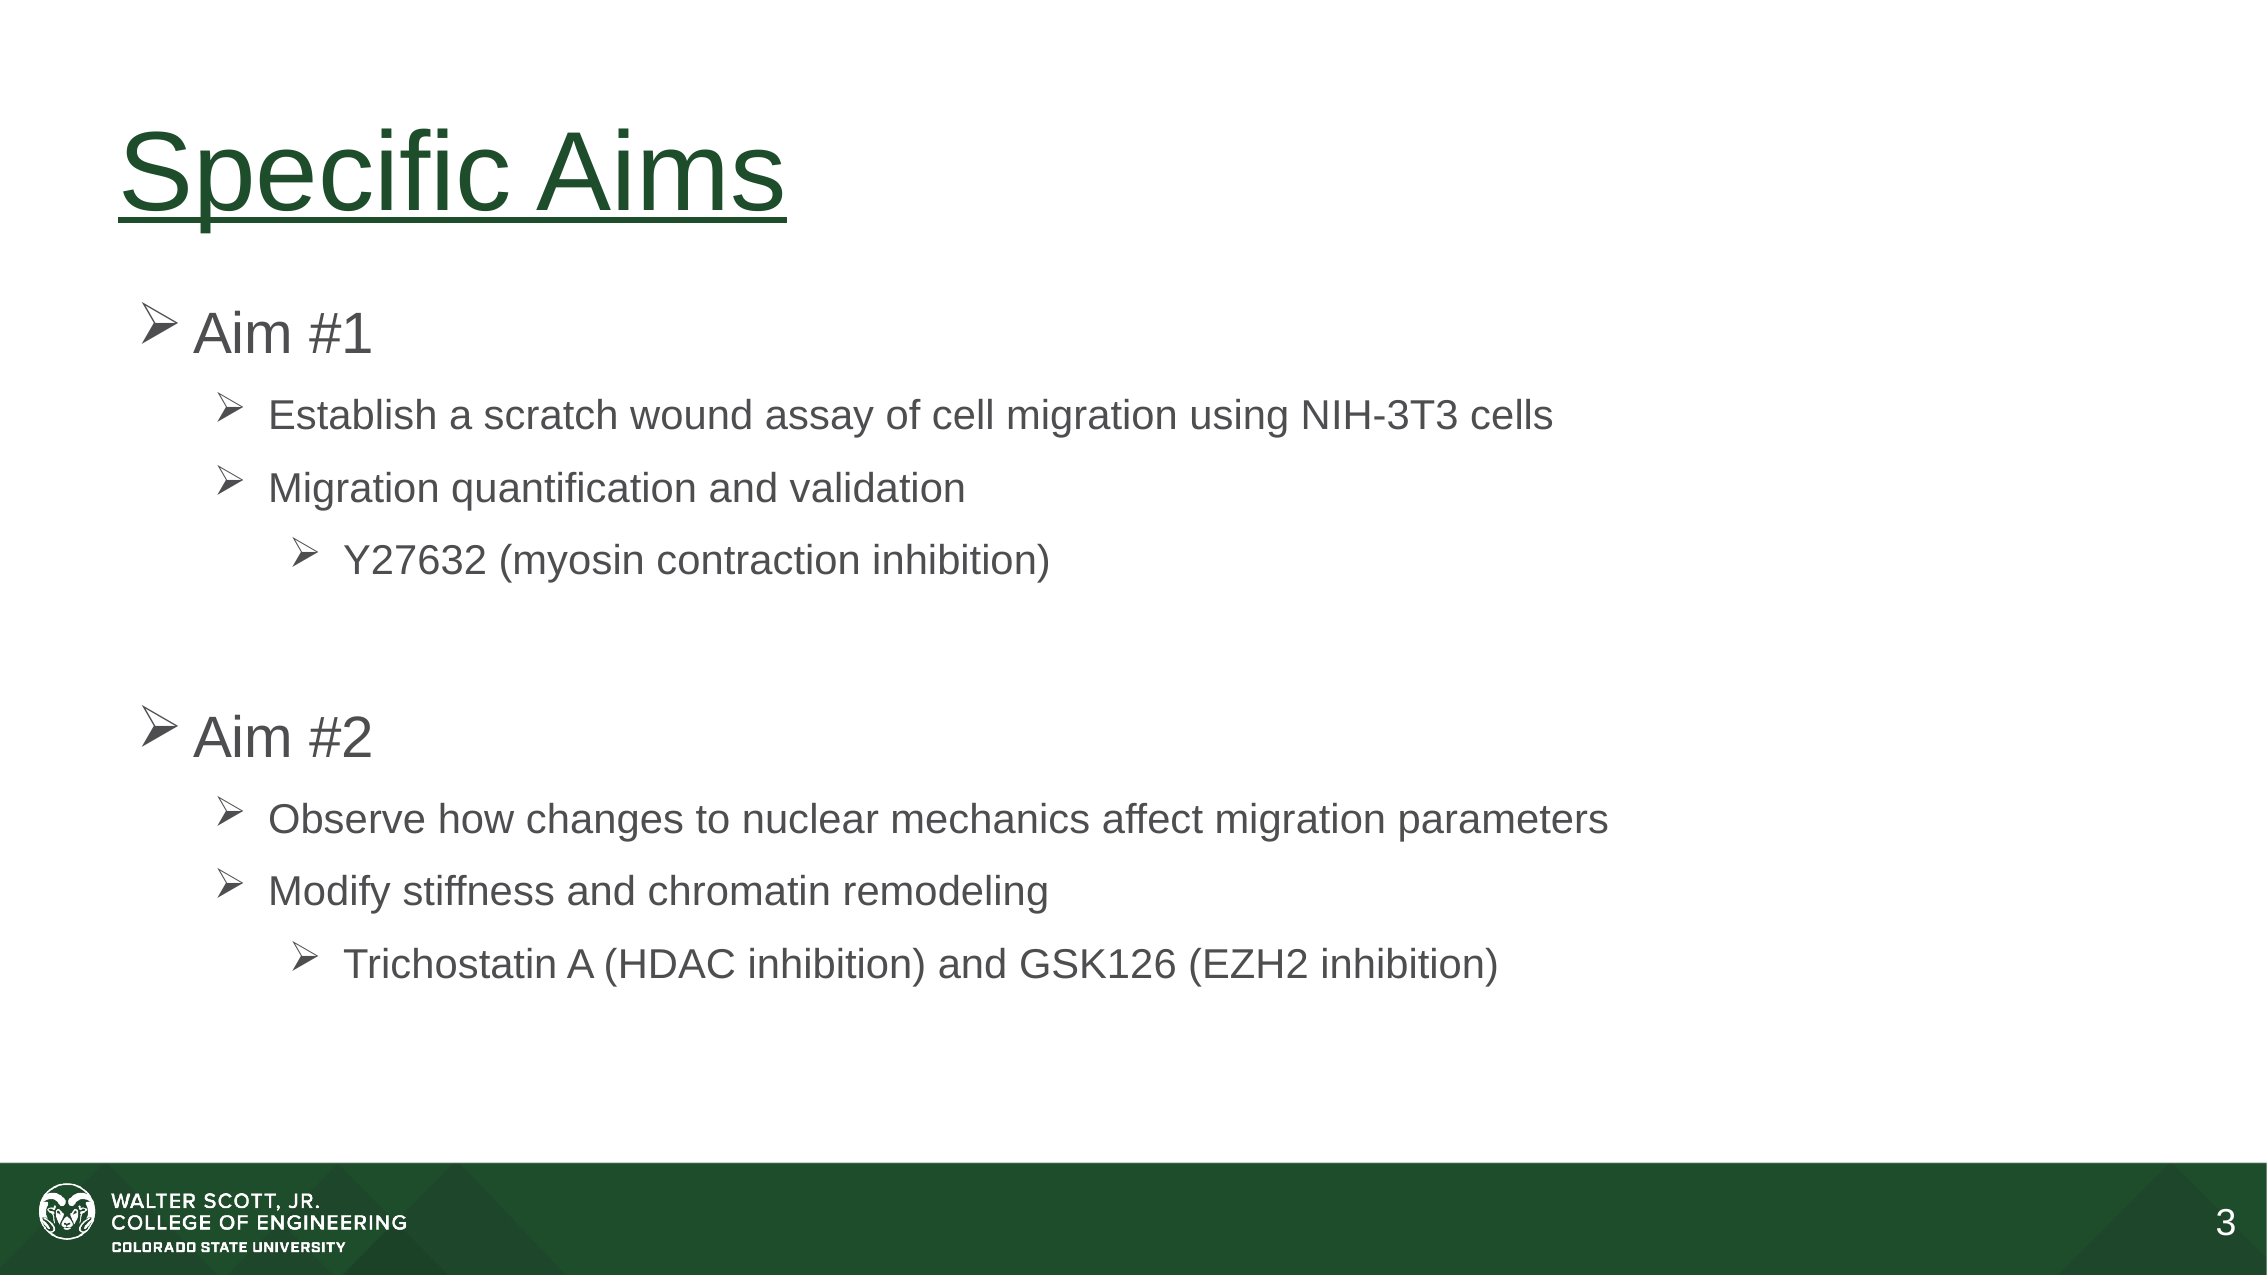

# Specific Aims
Aim #1
Establish a scratch wound assay of cell migration using NIH-3T3 cells
Migration quantification and validation
Y27632 (myosin contraction inhibition)

Aim #2
Observe how changes to nuclear mechanics affect migration parameters
Modify stiffness and chromatin remodeling
Trichostatin A (HDAC inhibition) and GSK126 (EZH2 inhibition)
3